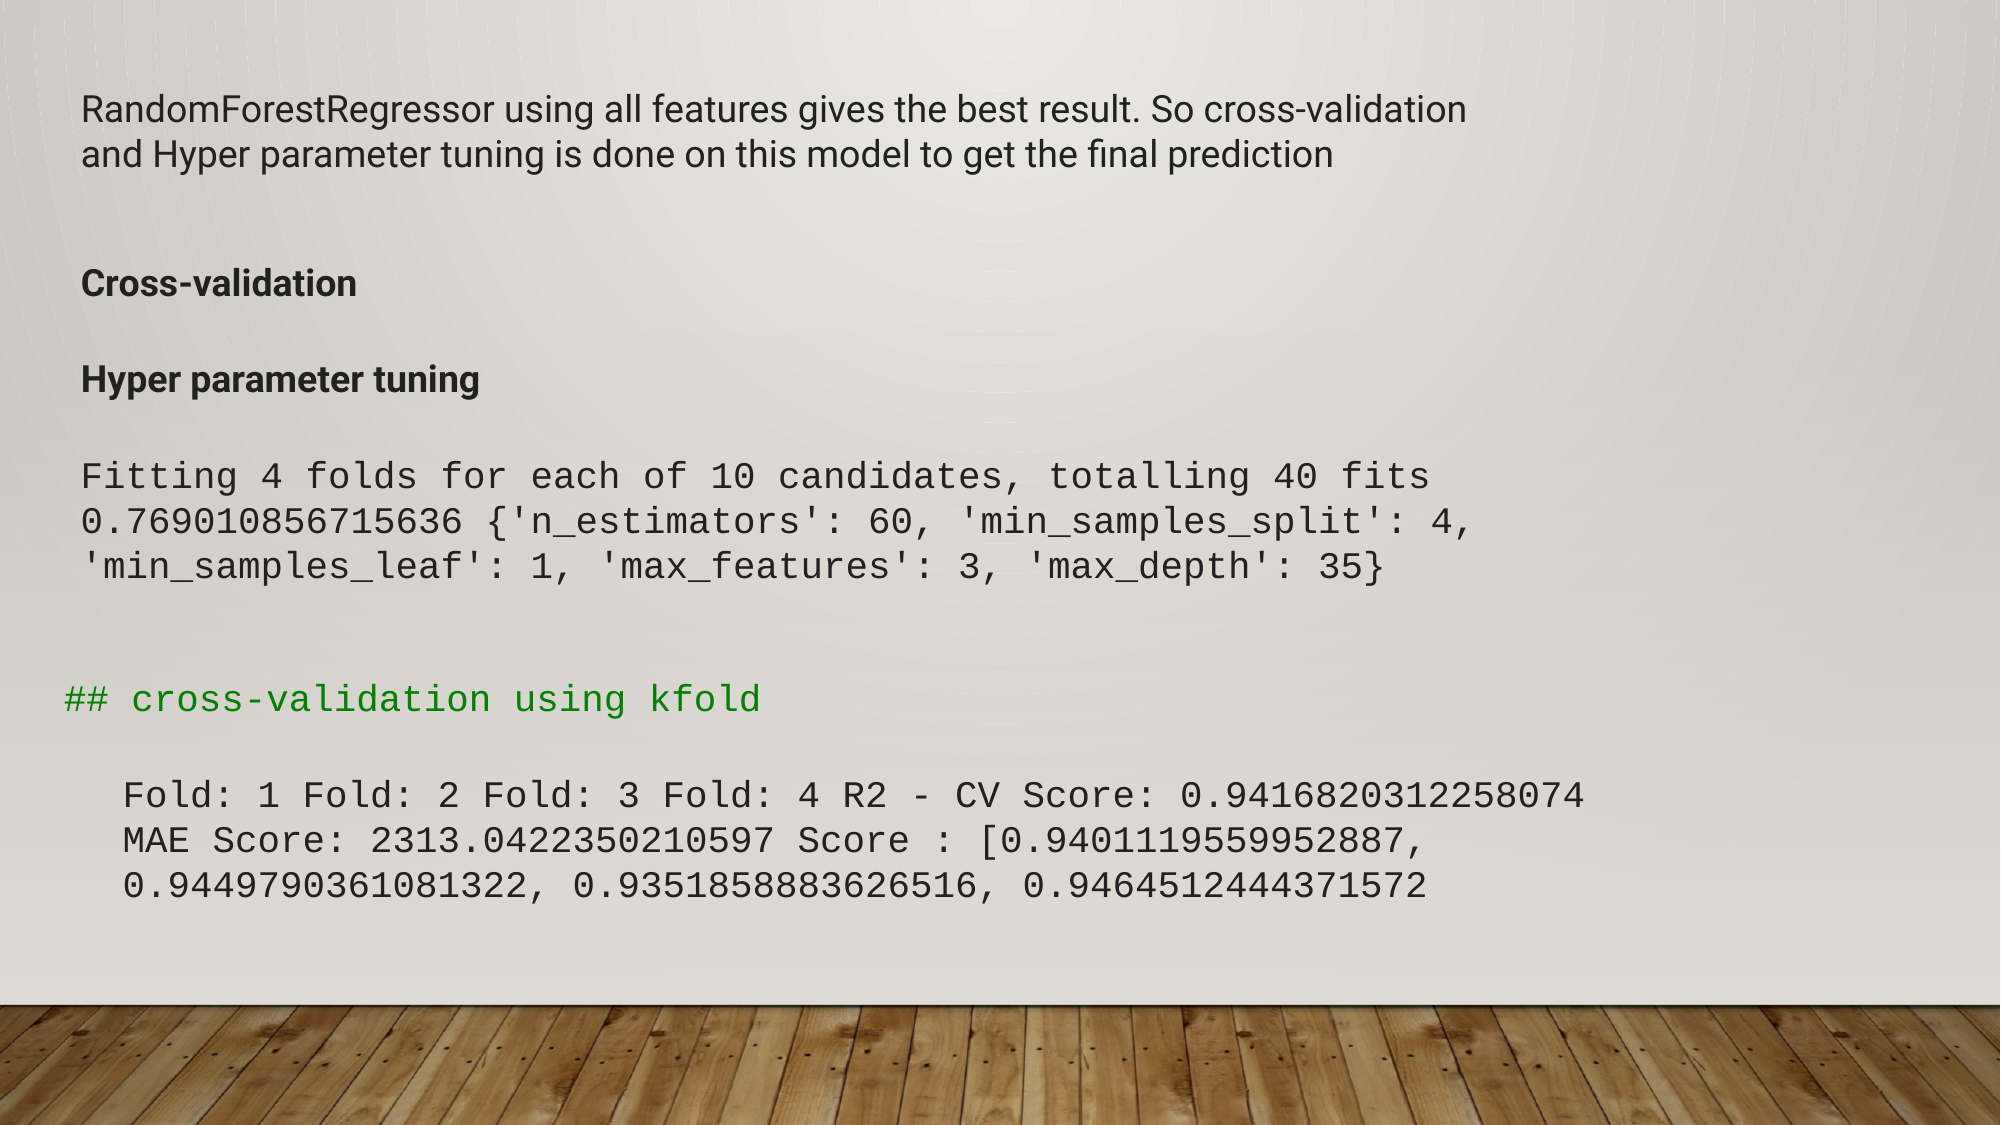

RandomForestRegressor using all features gives the best result. So cross-validation and Hyper parameter tuning is done on this model to get the final prediction
Cross-validation
Hyper parameter tuning
Fitting 4 folds for each of 10 candidates, totalling 40 fits 0.769010856715636 {'n_estimators': 60, 'min_samples_split': 4, 'min_samples_leaf': 1, 'max_features': 3, 'max_depth': 35}
## cross-validation using kfold
Fold: 1 Fold: 2 Fold: 3 Fold: 4 R2 - CV Score: 0.9416820312258074 MAE Score: 2313.0422350210597 Score : [0.9401119559952887, 0.9449790361081322, 0.9351858883626516, 0.9464512444371572